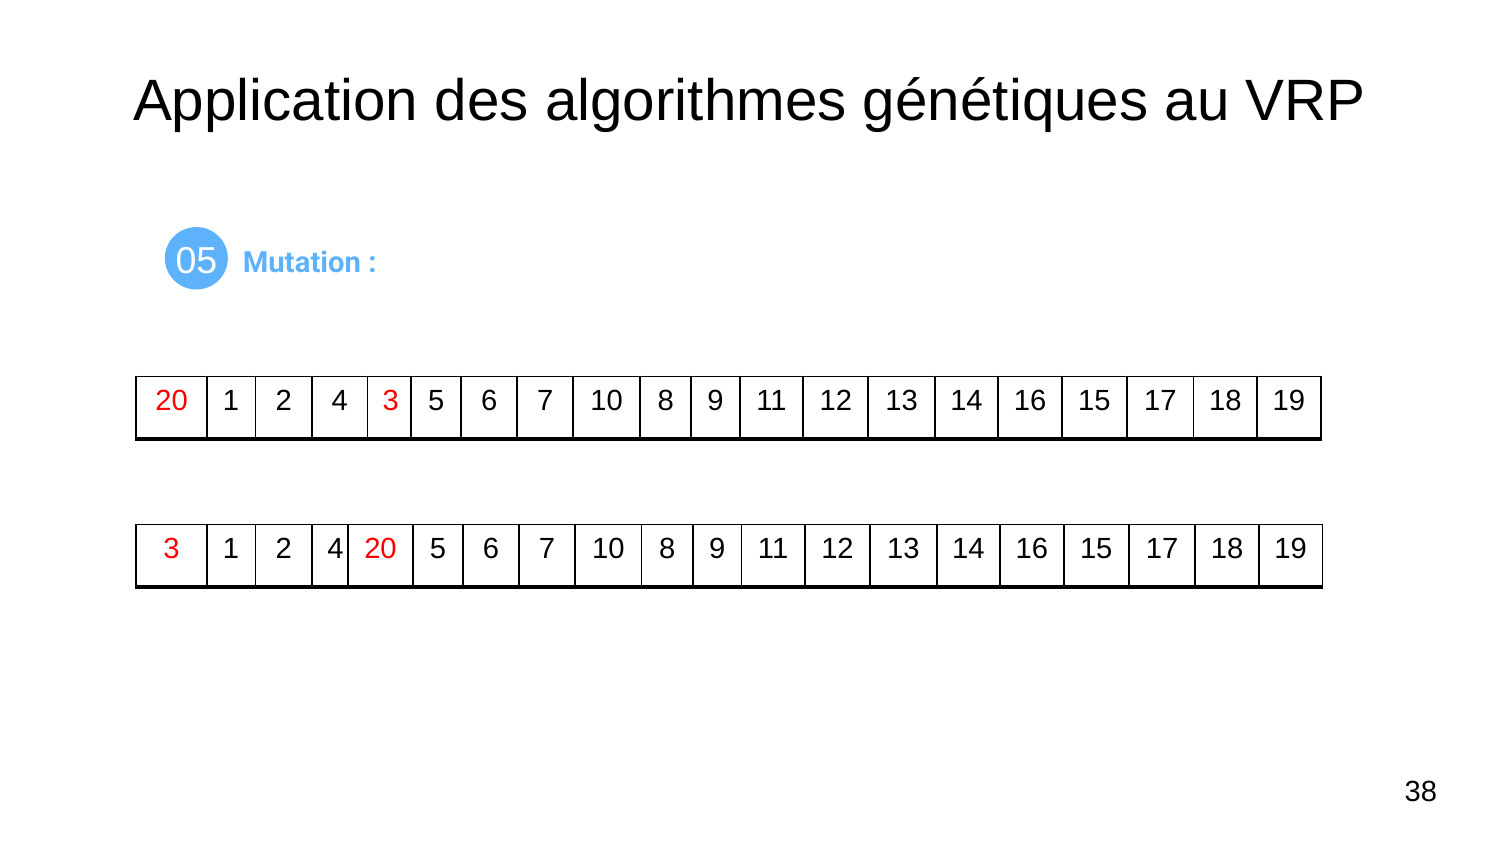

Application des algorithmes génétiques au VRP
05
Mutation :
| 20 | 1 | 2 | 4 | 3 | 5 | 6 | 7 | 10 | 8 | 9 | 11 | 12 | 13 | 14 | 16 | 15 | 17 | 18 | 19 |
| --- | --- | --- | --- | --- | --- | --- | --- | --- | --- | --- | --- | --- | --- | --- | --- | --- | --- | --- | --- |
| 3 | 1 | 2 | 4 | 20 | 5 | 6 | 7 | 10 | 8 | 9 | 11 | 12 | 13 | 14 | 16 | 15 | 17 | 18 | 19 |
| --- | --- | --- | --- | --- | --- | --- | --- | --- | --- | --- | --- | --- | --- | --- | --- | --- | --- | --- | --- |
38